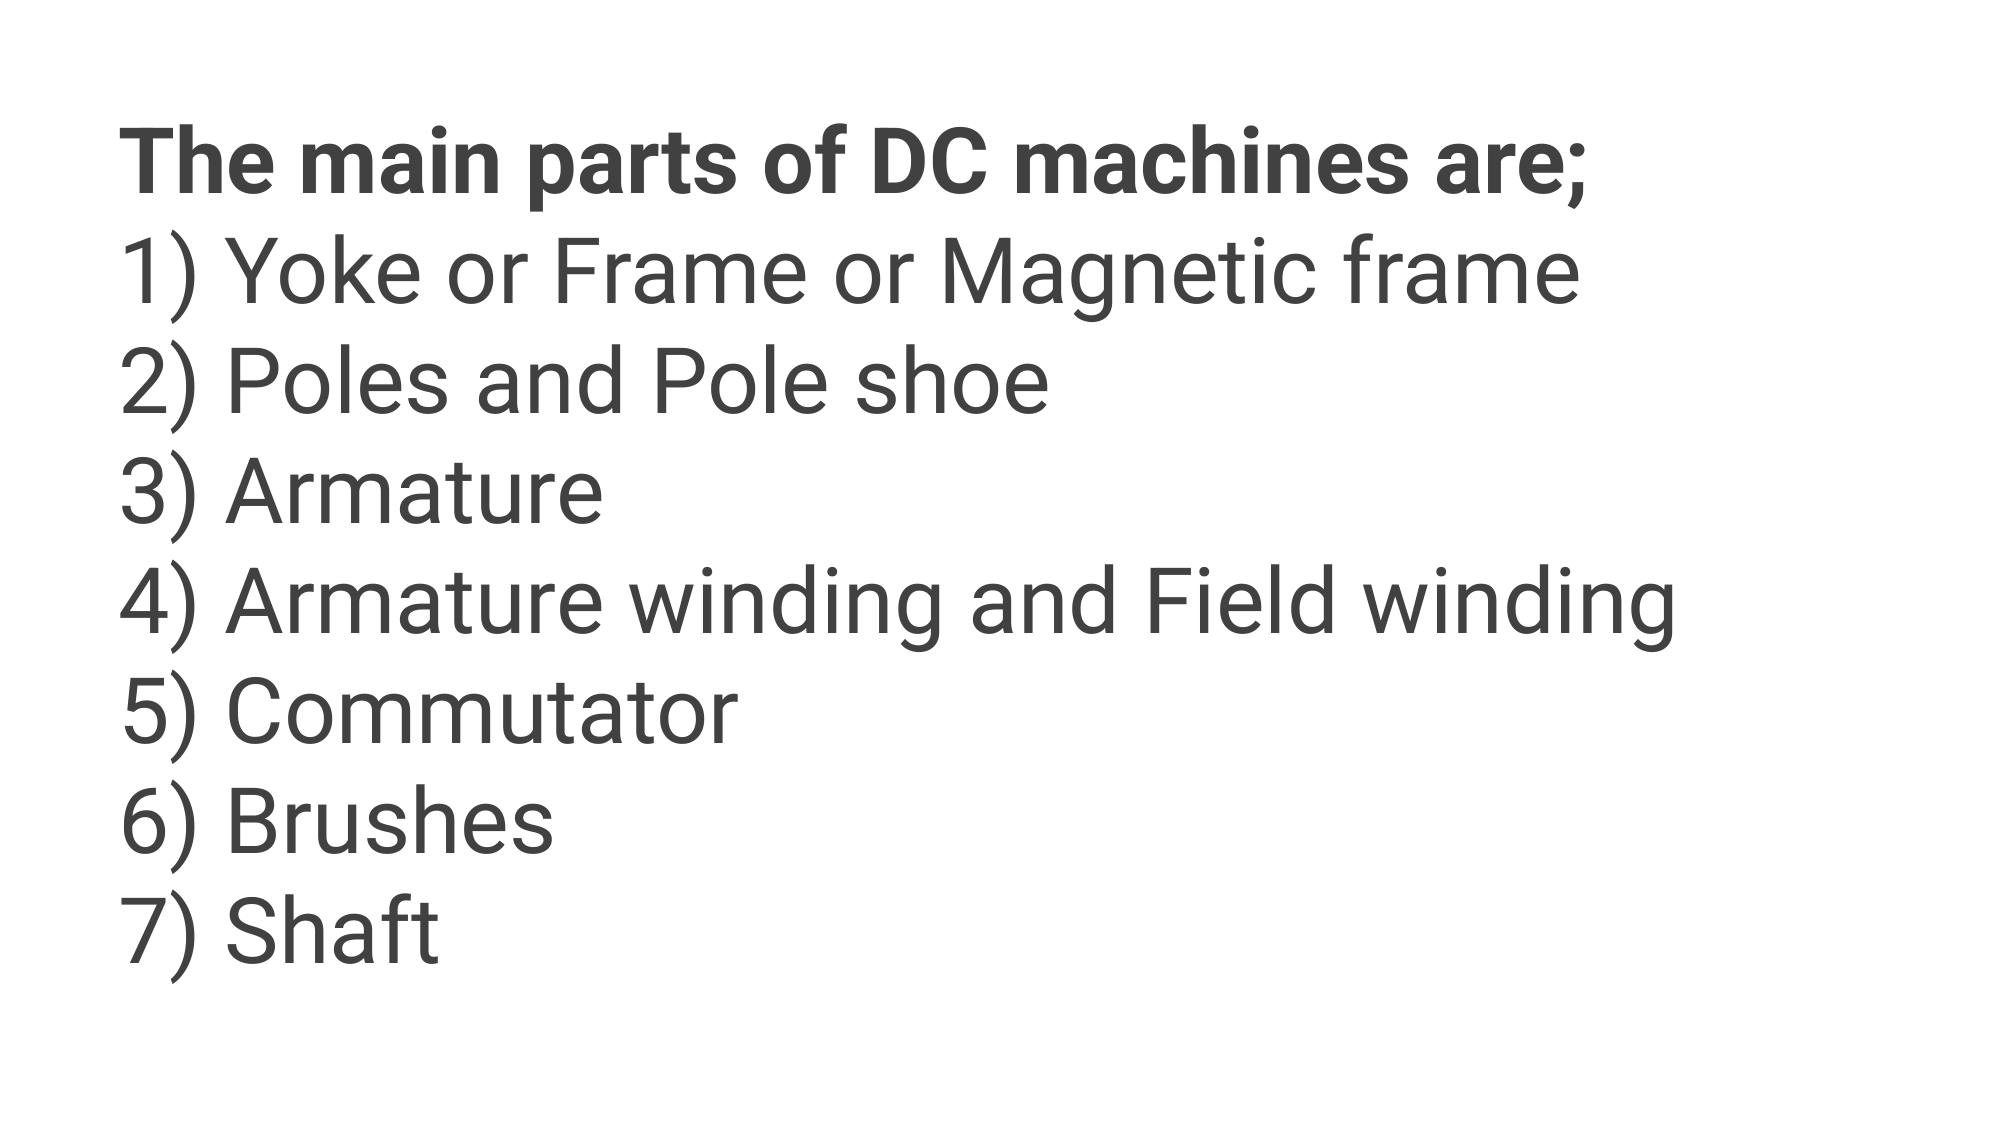

The main parts of DC machines are;
1) Yoke or Frame or Magnetic frame
2) Poles and Pole shoe
3) Armature
4) Armature winding and Field winding
5) Commutator
6) Brushes
7) Shaft